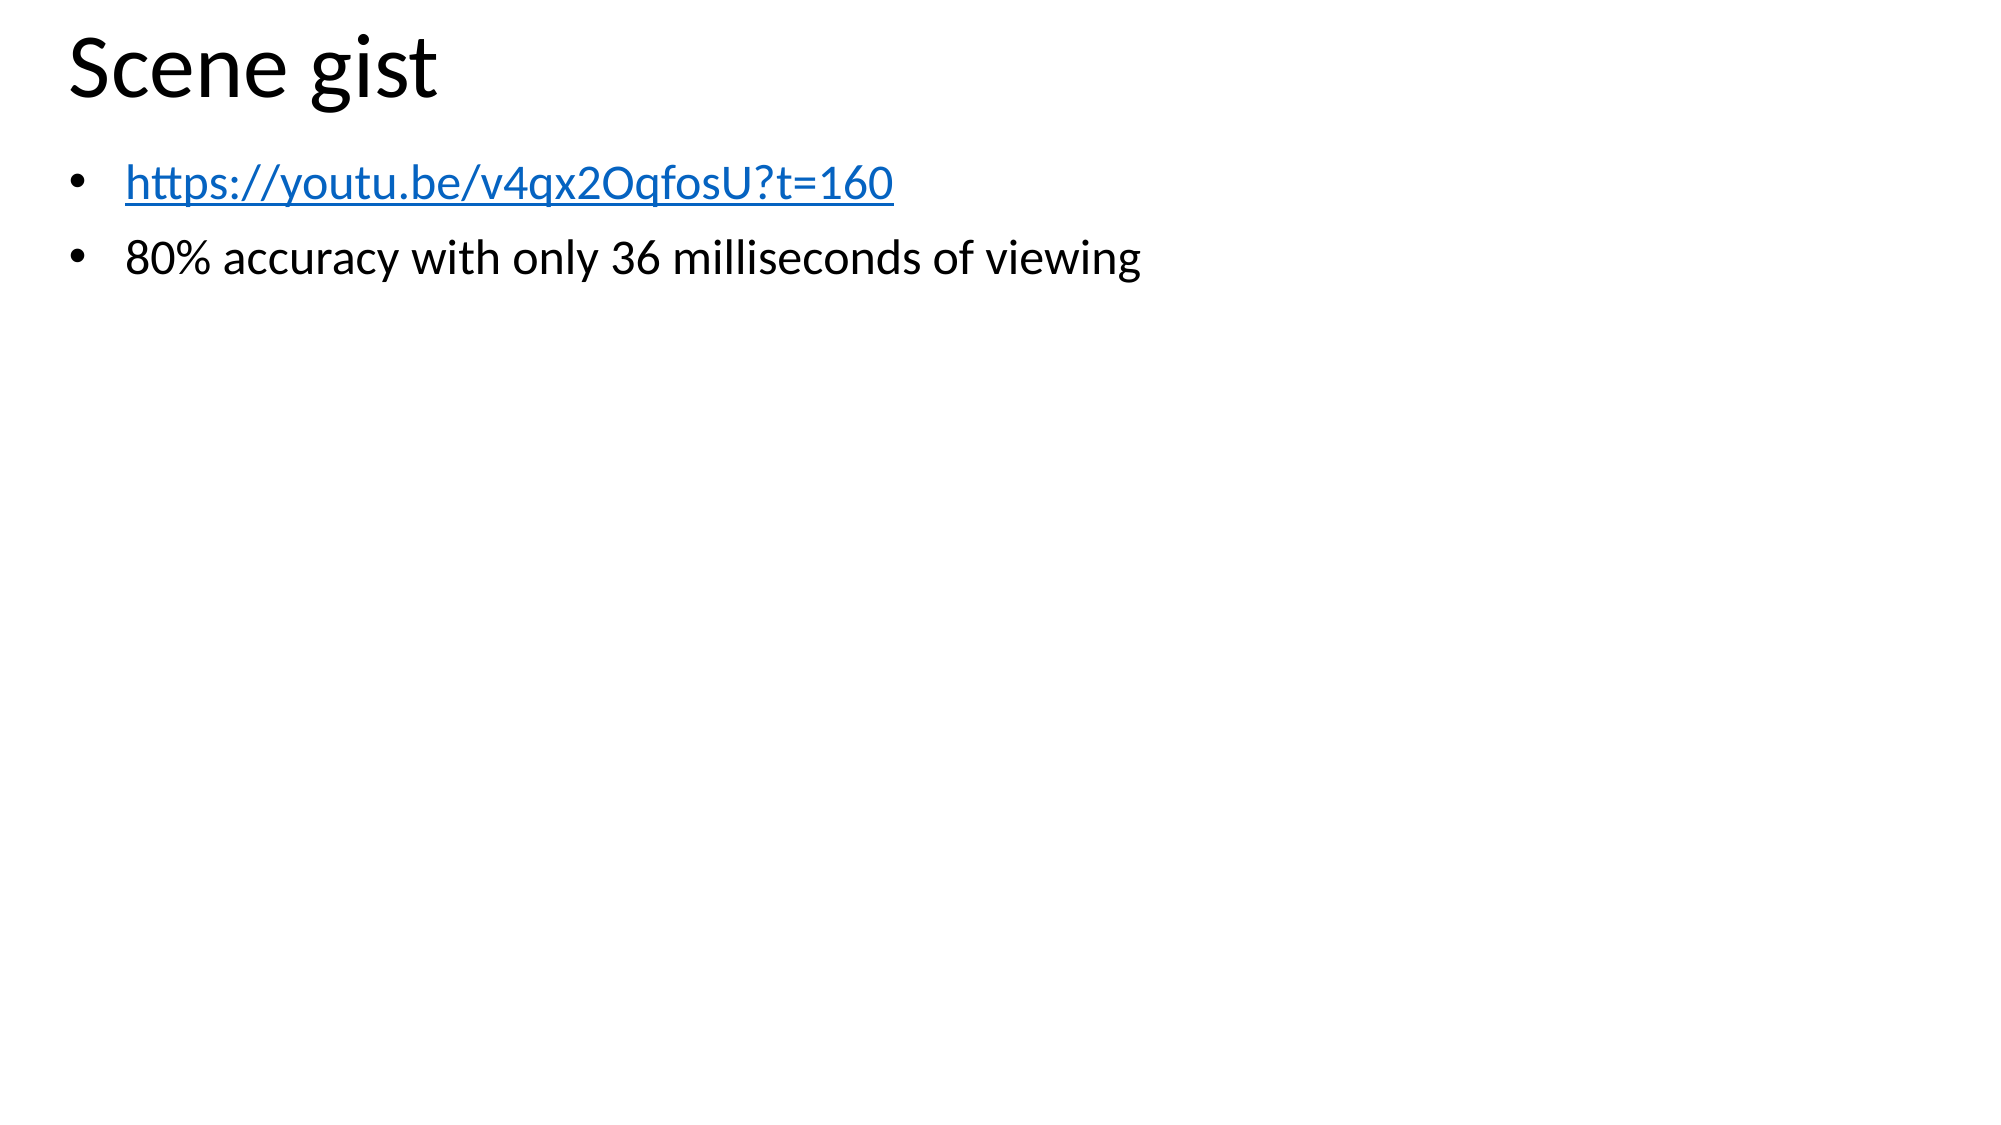

Scene gist
https://youtu.be/v4qx2OqfosU?t=160
80% accuracy with only 36 milliseconds of viewing